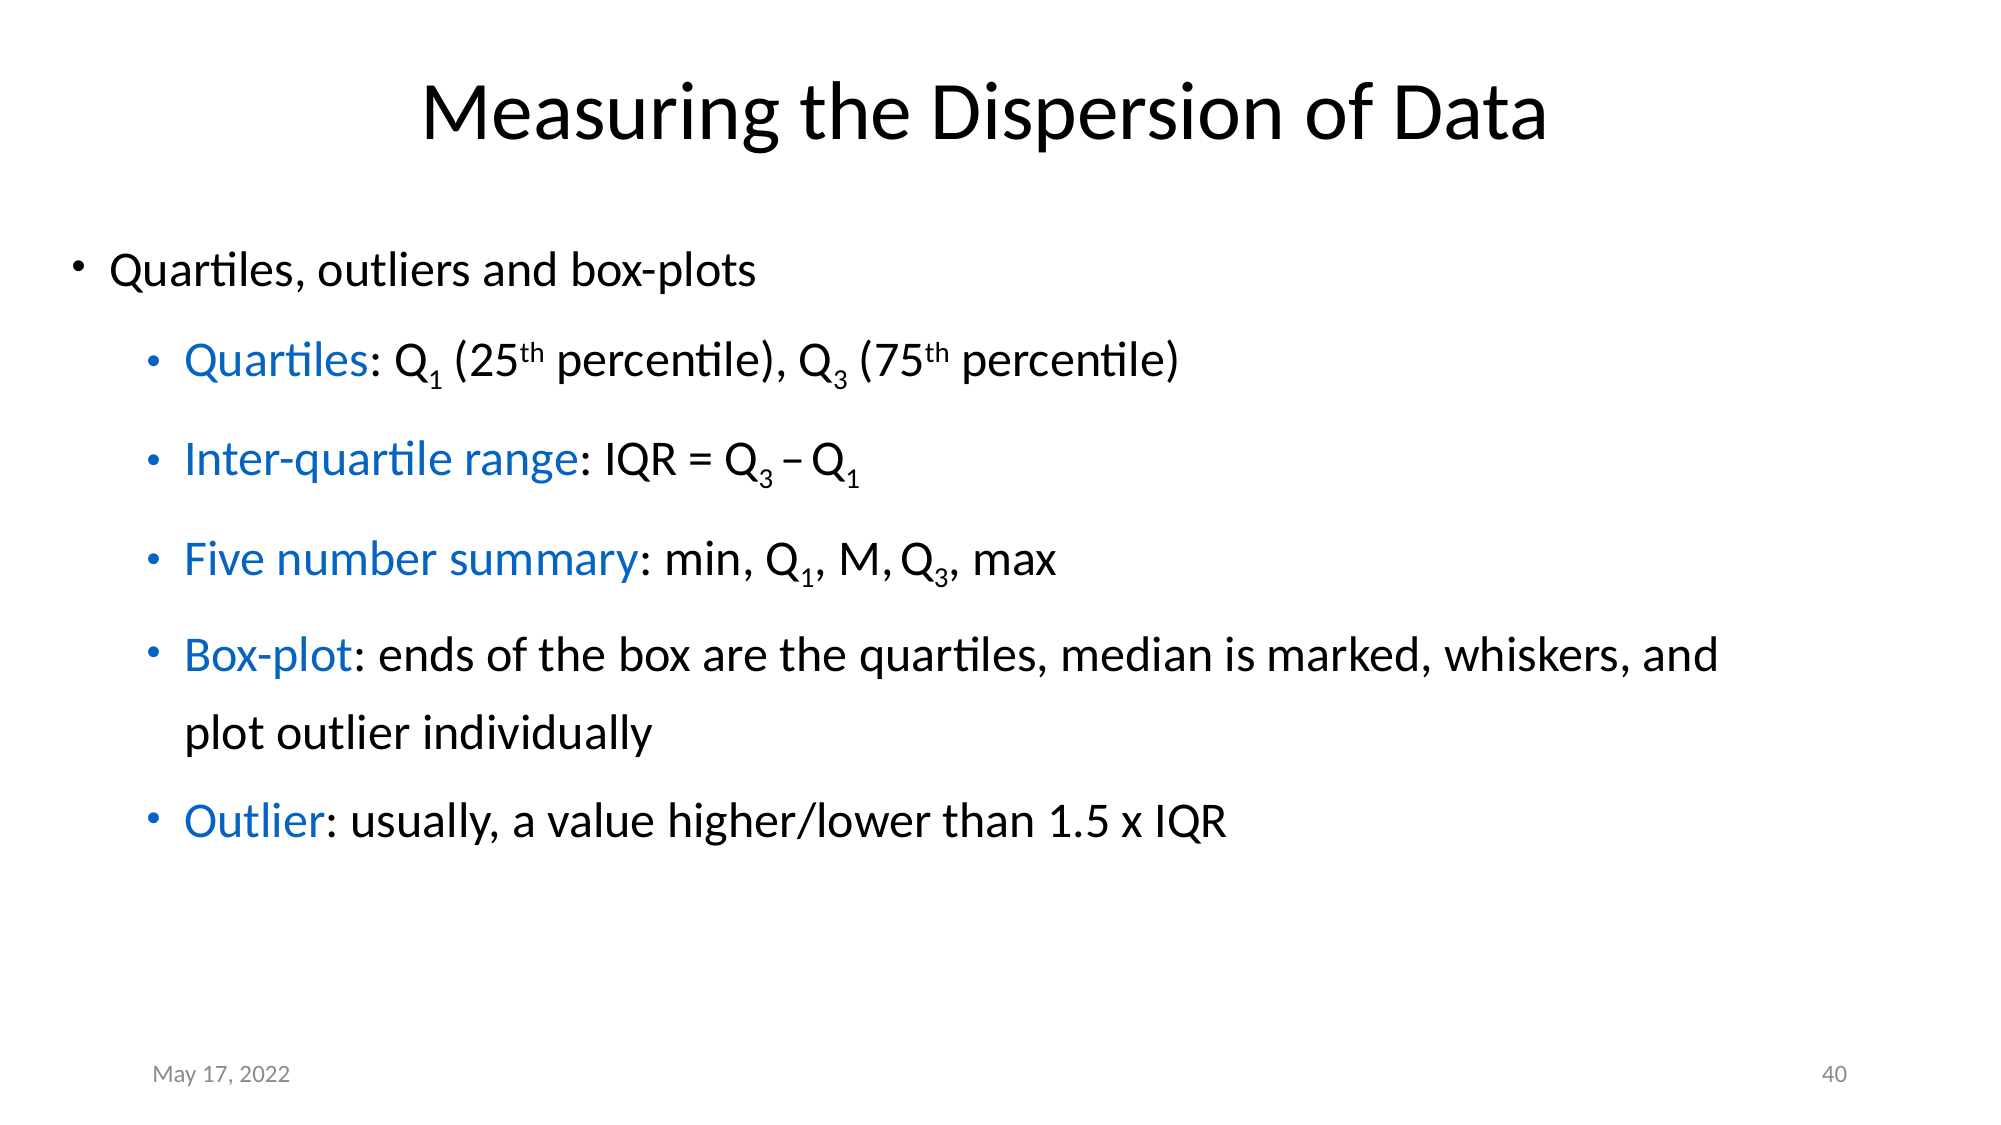

# Measuring the Dispersion of Data
Quartiles, outliers and box-plots
Quartiles: Q1 (25th percentile), Q3 (75th percentile)
Inter-quartile range: IQR = Q3 – Q1
Five number summary: min, Q1, M, Q3, max
Box-plot: ends of the box are the quartiles, median is marked, whiskers, and plot outlier individually
Outlier: usually, a value higher/lower than 1.5 x IQR
May 17, 2022
40